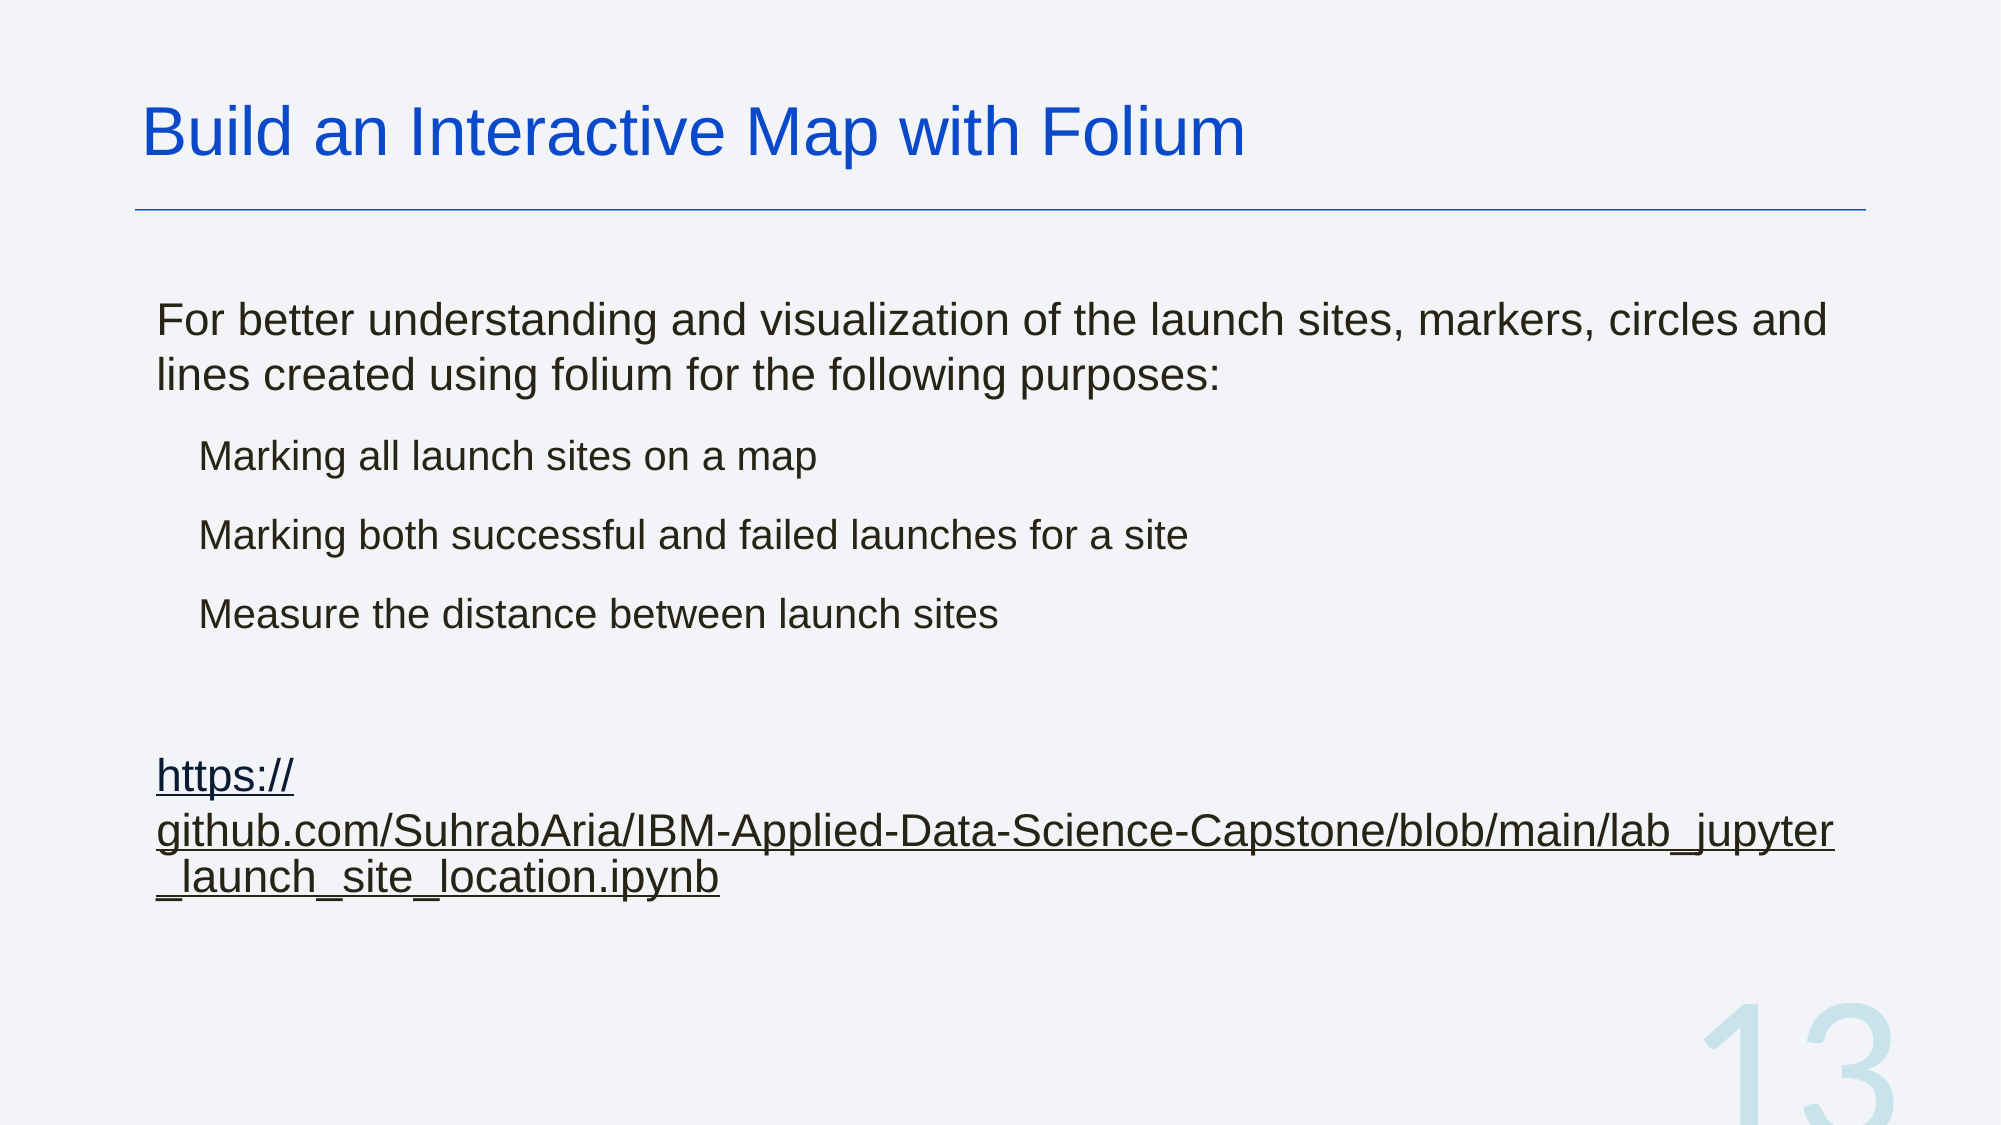

Build an Interactive Map with Folium
For better understanding and visualization of the launch sites, markers, circles and lines created using folium for the following purposes:
Marking all launch sites on a map
Marking both successful and failed launches for a site
Measure the distance between launch sites

https://github.com/SuhrabAria/IBM-Applied-Data-Science-Capstone/blob/main/lab_jupyter_launch_site_location.ipynb

13